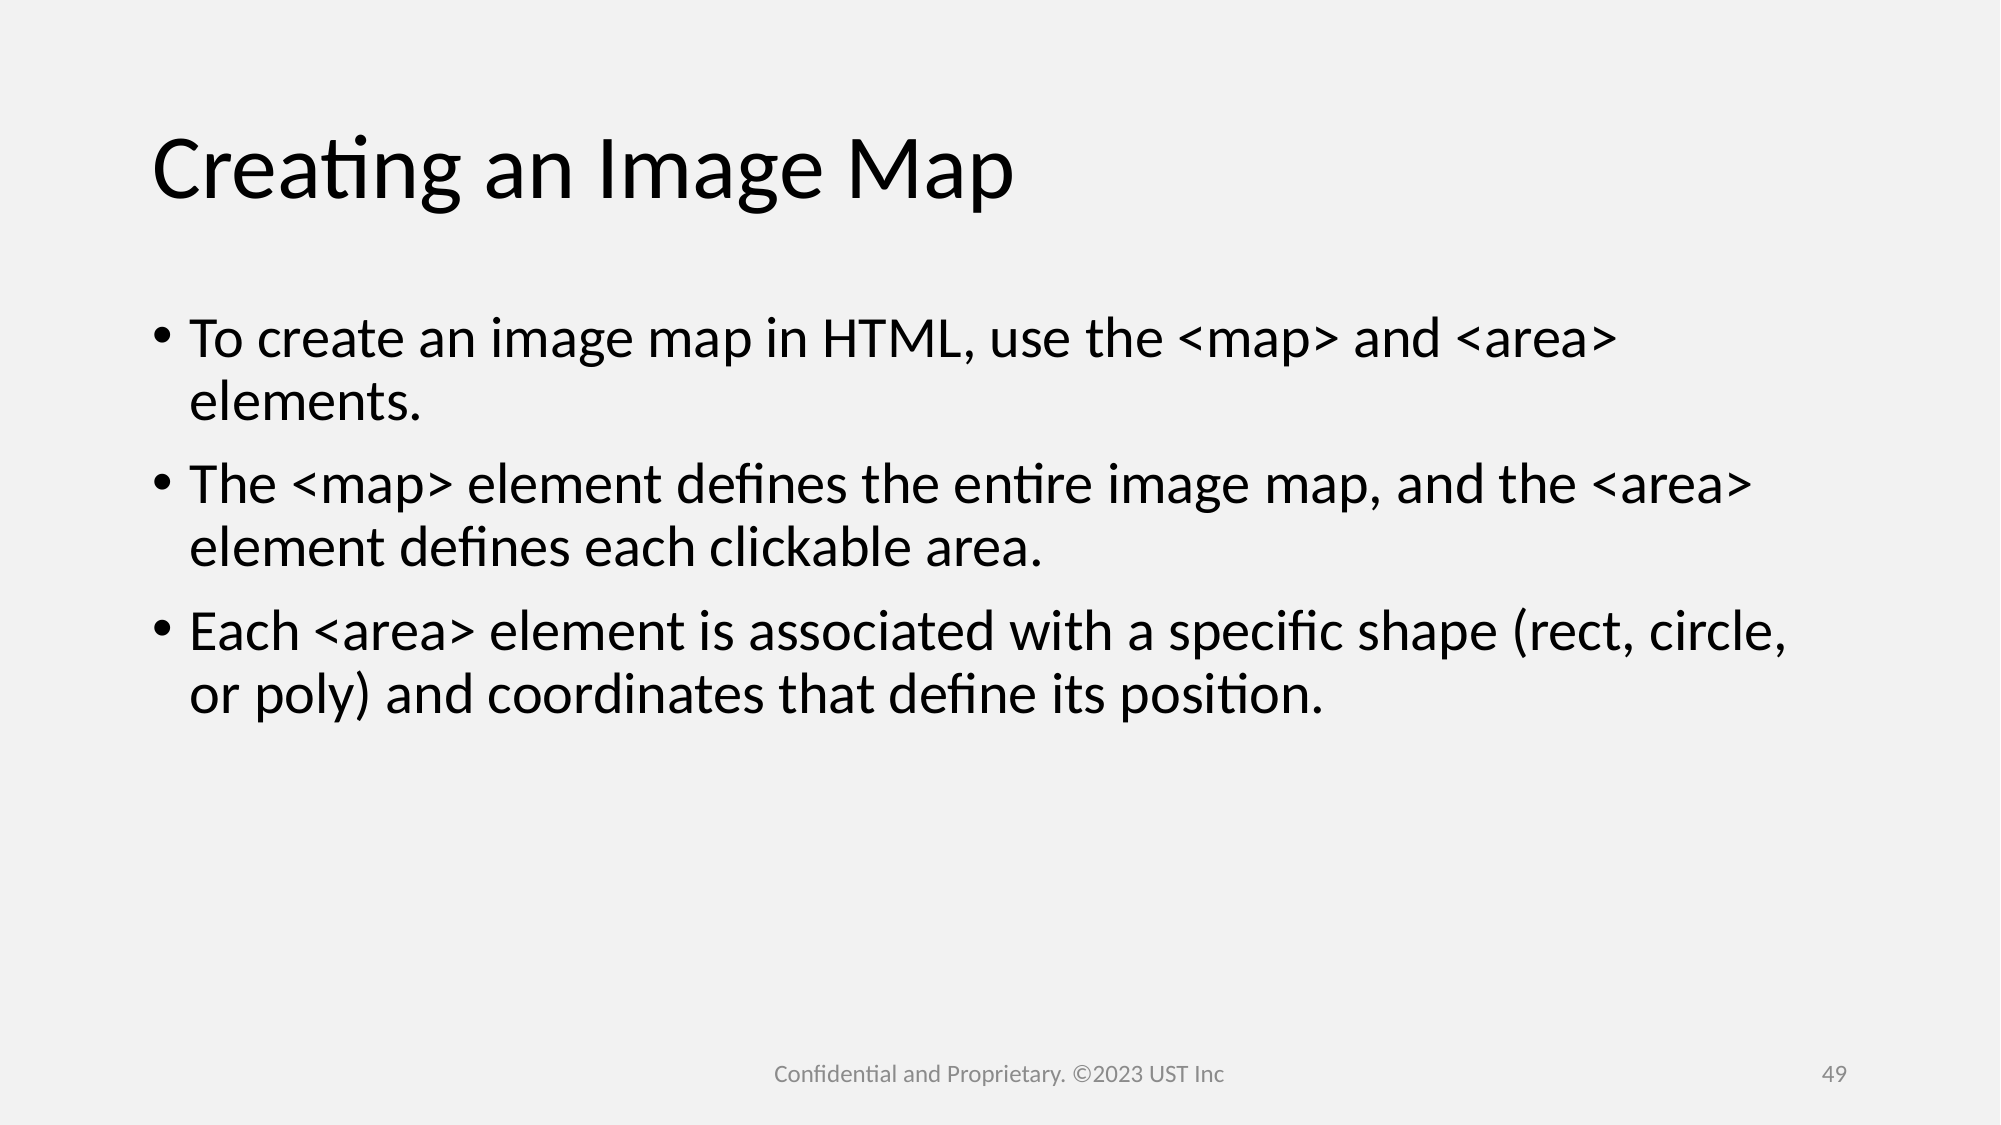

# Creating an Image Map
To create an image map in HTML, use the <map> and <area> elements.
The <map> element defines the entire image map, and the <area> element defines each clickable area.
Each <area> element is associated with a specific shape (rect, circle, or poly) and coordinates that define its position.

Confidential and Proprietary. ©2023 UST Inc
49